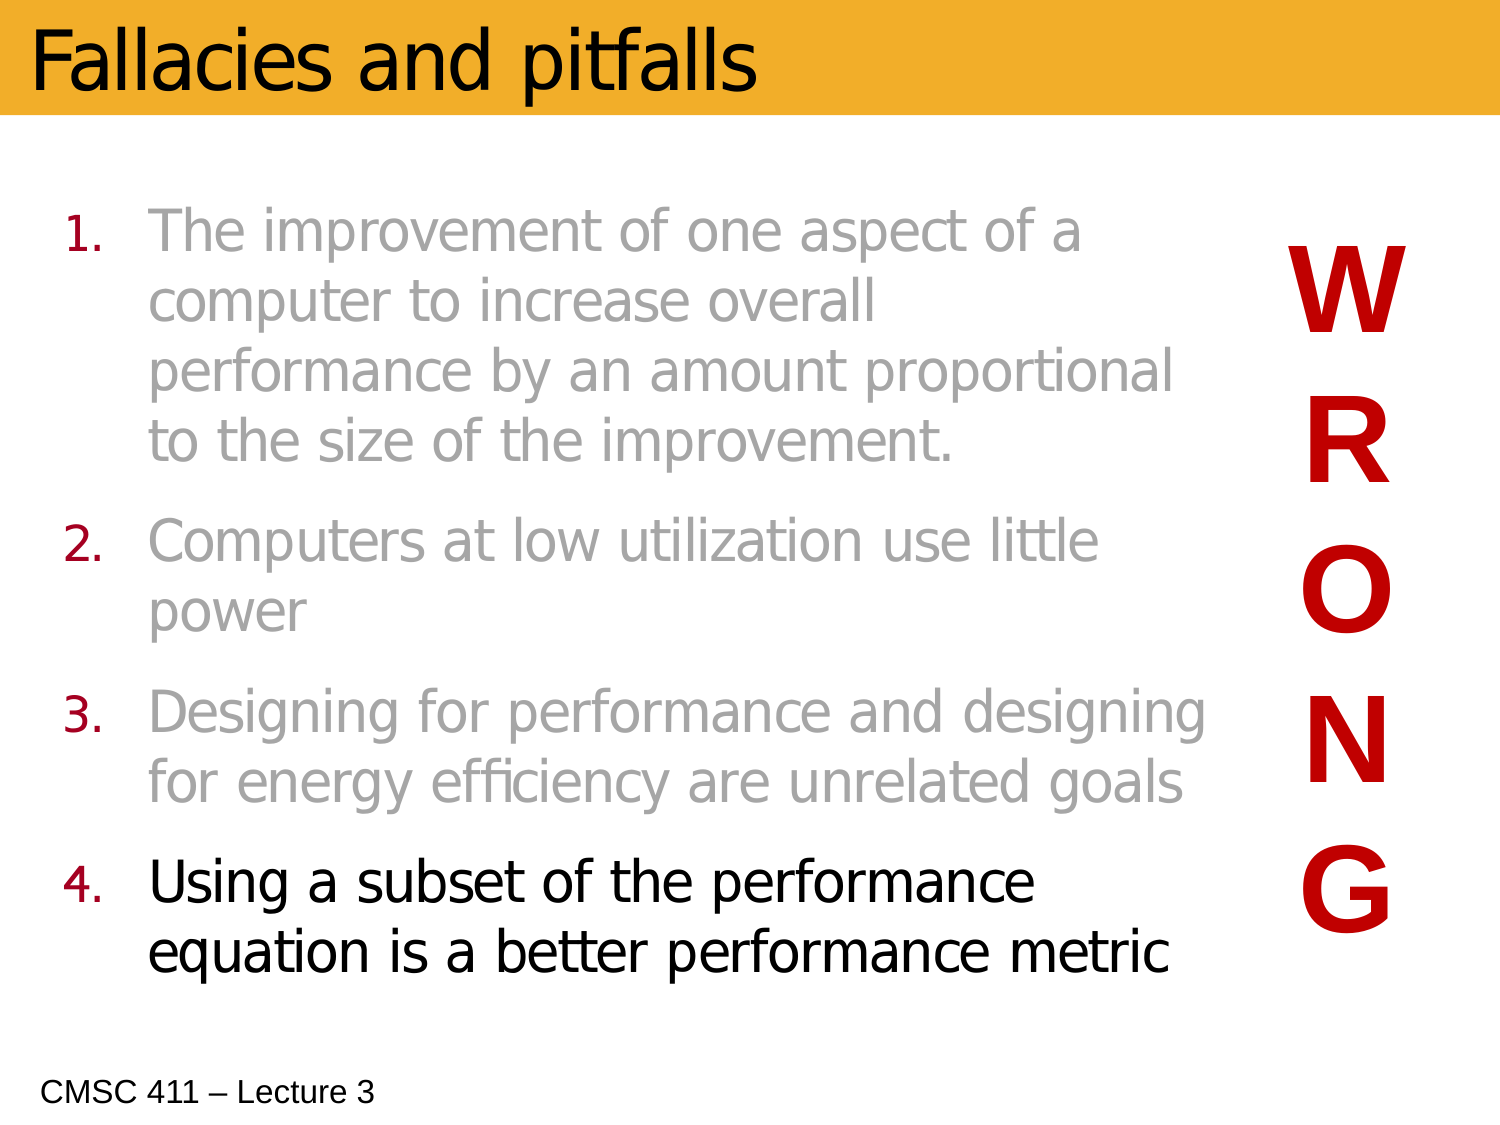

# Fallacies and pitfalls
The improvement of one aspect of a computer to increase overall performance by an amount proportional to the size of the improvement.
Computers at low utilization use little power
Designing for performance and designing for energy efficiency are unrelated goals
Using a subset of the performance equation is a better performance metric

W
R
O
N
G